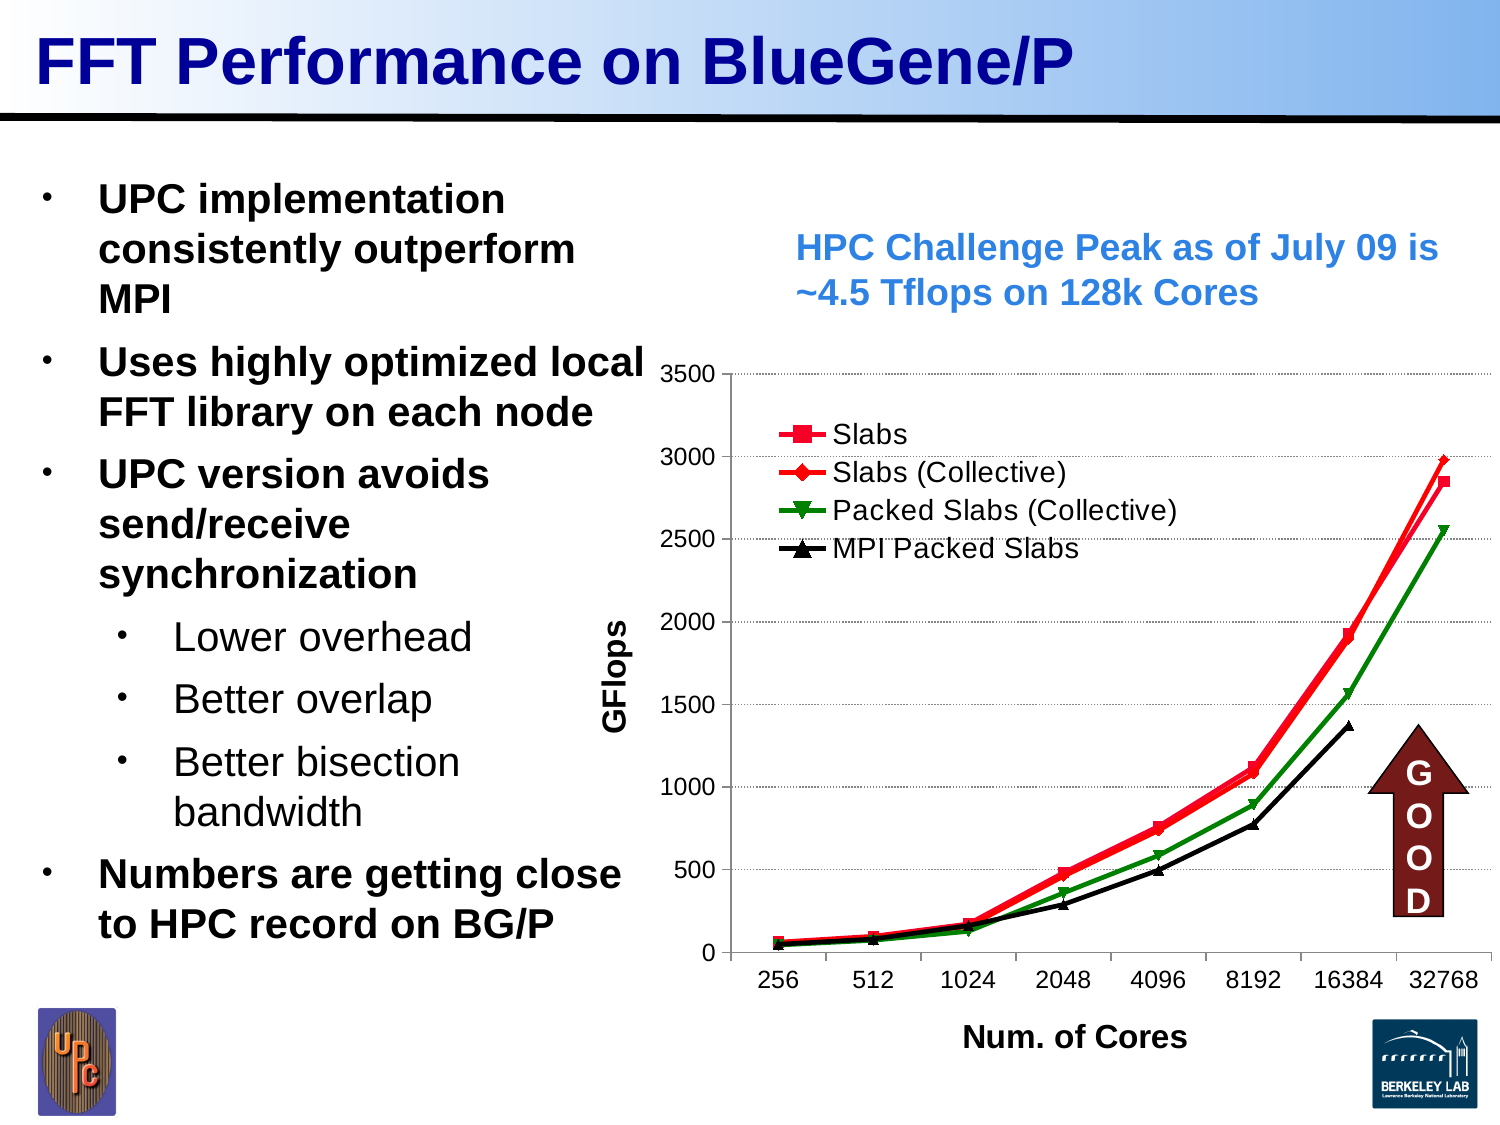

# FFT Performance on BlueGene/P
UPC implementation consistently outperform MPI
Uses highly optimized local FFT library on each node
UPC version avoids send/receive synchronization
Lower overhead
Better overlap
Better bisection bandwidth
Numbers are getting close to HPC record on BG/P

HPC Challenge Peak as of July 09 is ~4.5 Tflops on 128k Cores

### Chart

| Category | Slabs | Slabs (Collective) | Packed Slabs (Collective) | MPI Packed Slabs |
|---|---|---|---|---|
| 256.0 | 61.72190000000001 | 57.11360000000001 | 44.0531 | 48.832 |
| 512.0 | 97.343 | 91.2747 | 73.05229999999997 | 80.537 |
| 1024.0 | 171.787 | 156.757 | 127.435 | 162.15 |
| 2048.0 | 481.2729999999996 | 460.759 | 359.178 | 289.69 |
| 4096.0 | 762.3969999999994 | 737.198 | 586.3049999999994 | 497.81 |
| 8192.0 | 1120.69 | 1081.75 | 892.878 | 775.57 |
| 16384.0 | 1930.09 | 1896.44 | 1564.14 | 1373.7 |
| 32768.0 | 2849.38 | 2981.310000000002 | 2551.99 | None |
G
O
O
D